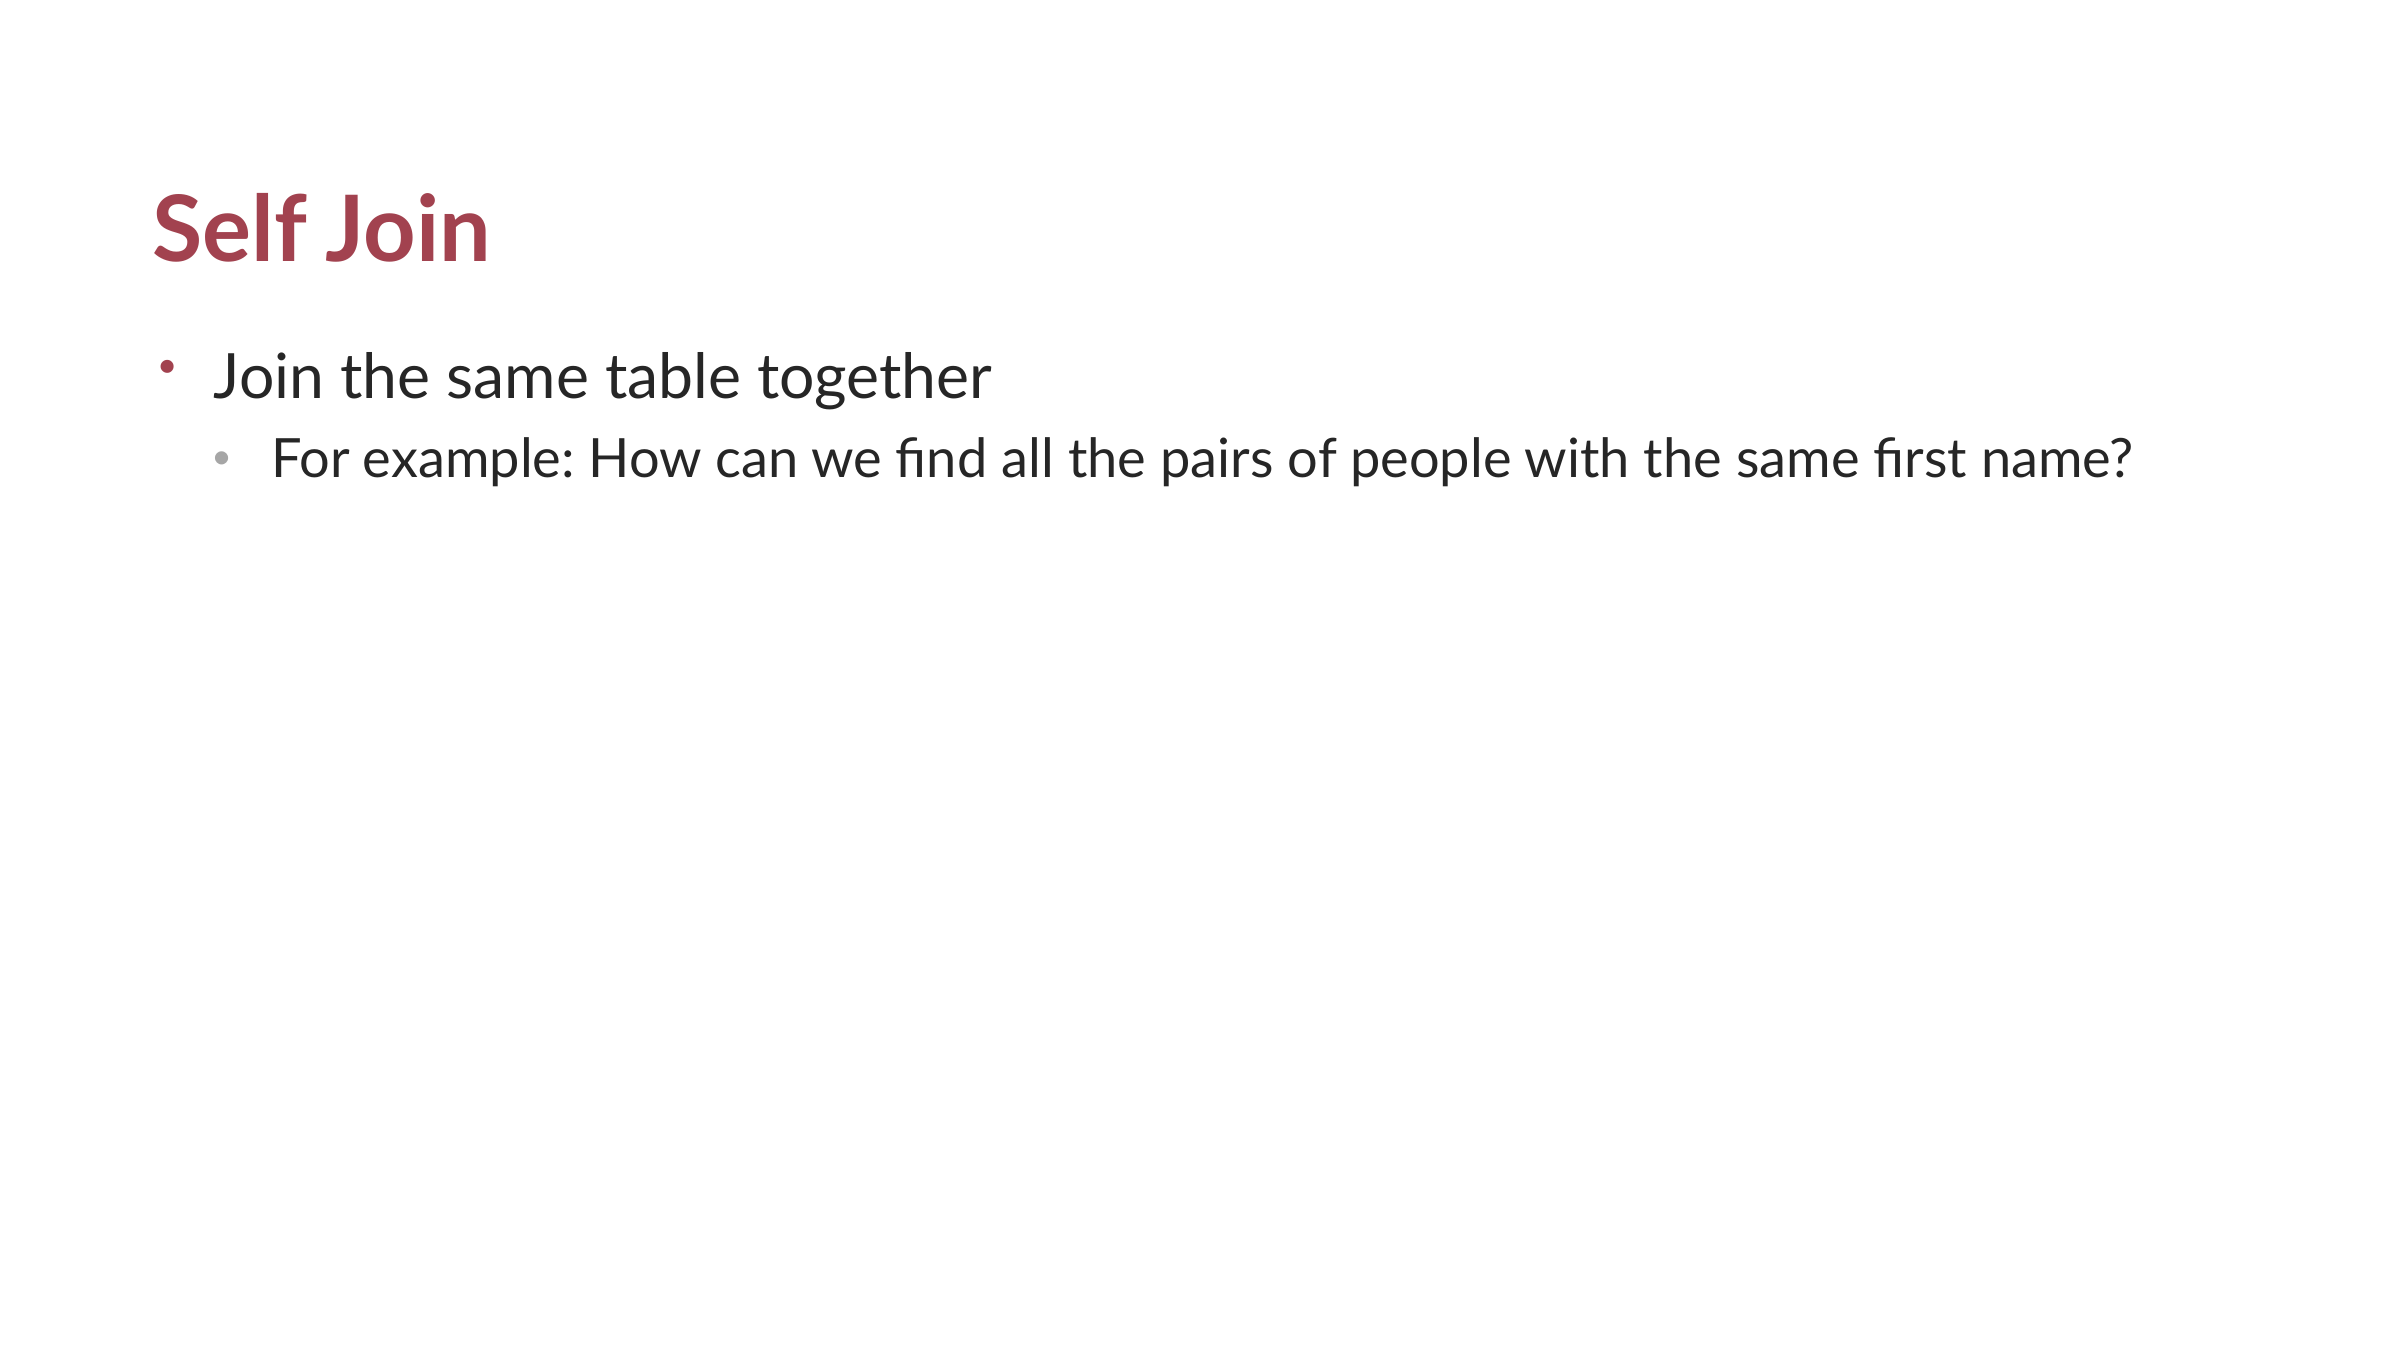

# Self Join
Join the same table together
For example: How can we find all the pairs of people with the same first name?